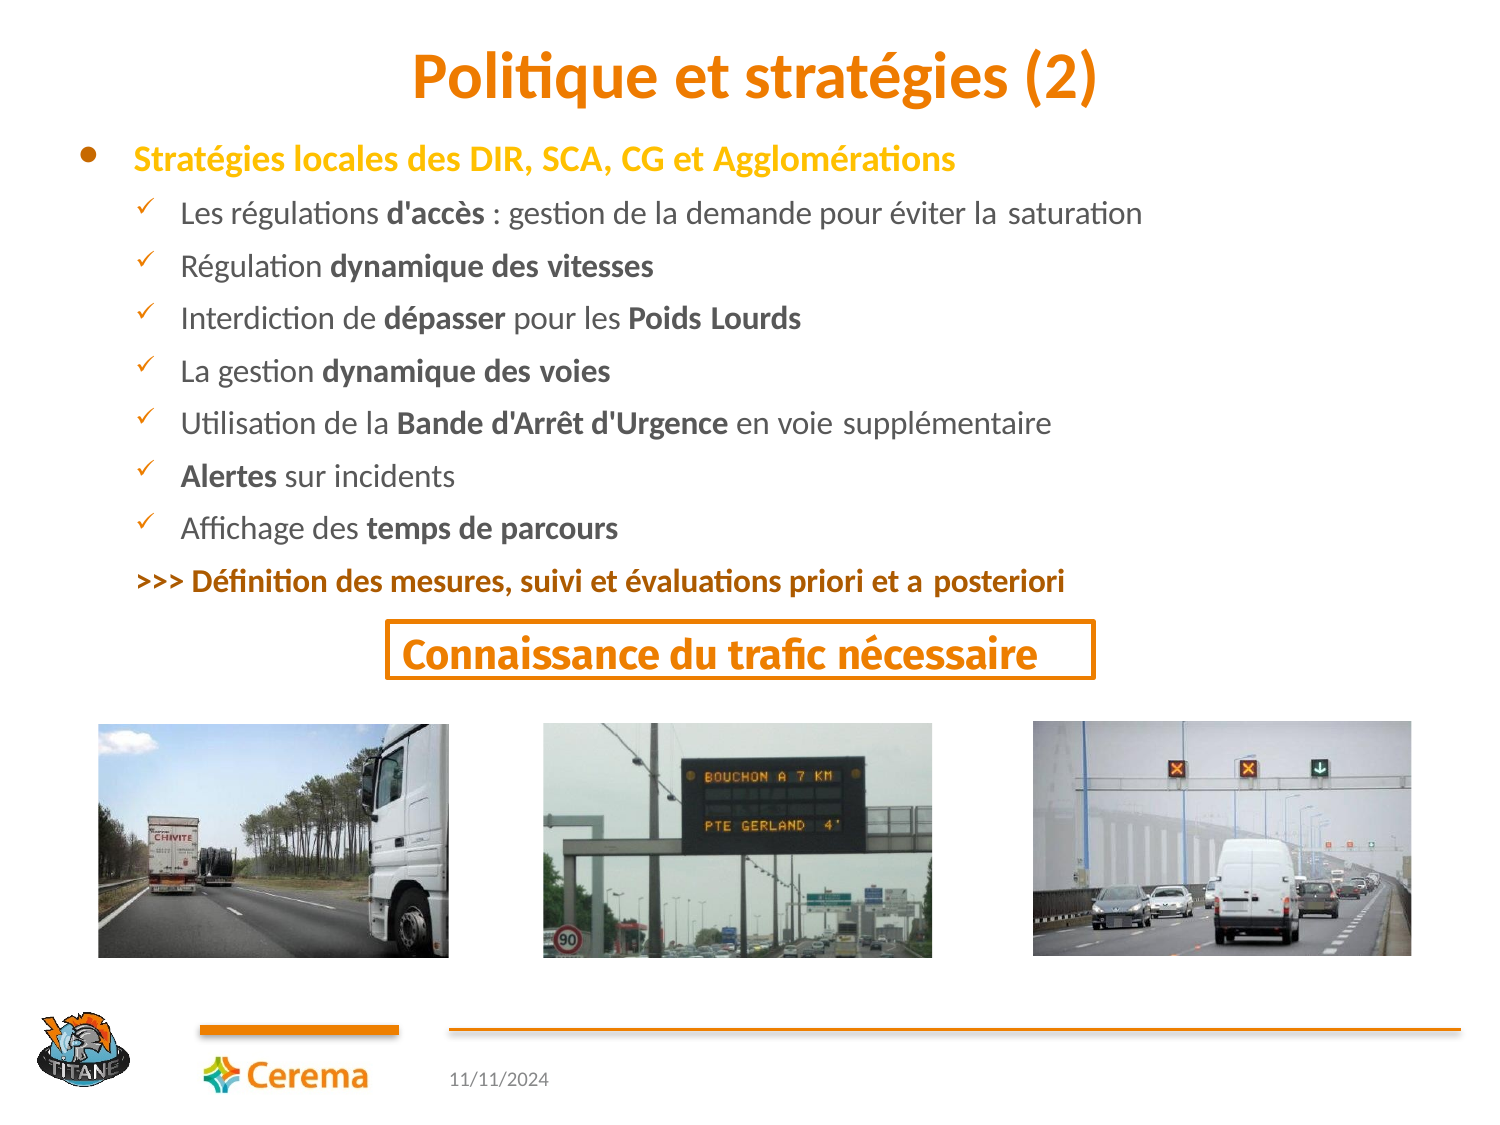

# Politique et stratégies (2)
Stratégies locales des DIR, SCA, CG et Agglomérations
Les régulations d'accès : gestion de la demande pour éviter la saturation
Régulation dynamique des vitesses
Interdiction de dépasser pour les Poids Lourds
La gestion dynamique des voies
Utilisation de la Bande d'Arrêt d'Urgence en voie supplémentaire
Alertes sur incidents
Affichage des temps de parcours
>>> Définition des mesures, suivi et évaluations priori et a posteriori
Connaissance du trafic nécessaire